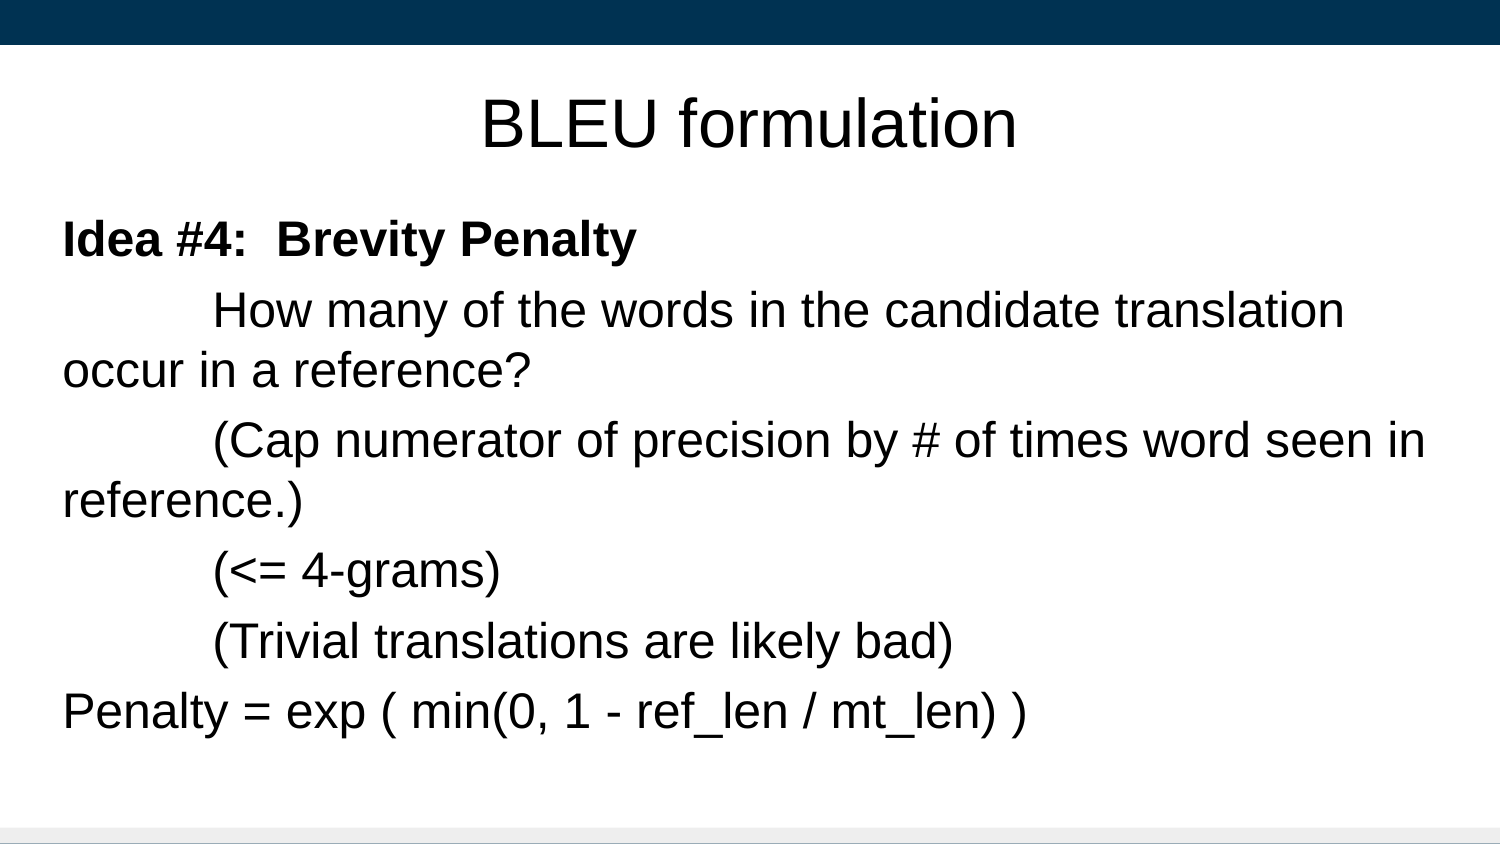

# BLEU formulation
Idea #4:  Brevity Penalty
	How many of the words in the candidate translation occur in a reference?
	(Cap numerator of precision by # of times word seen in reference.)
	(<= 4-grams)
	(Trivial translations are likely bad)
Penalty = exp ( min(0, 1 - ref_len / mt_len) )